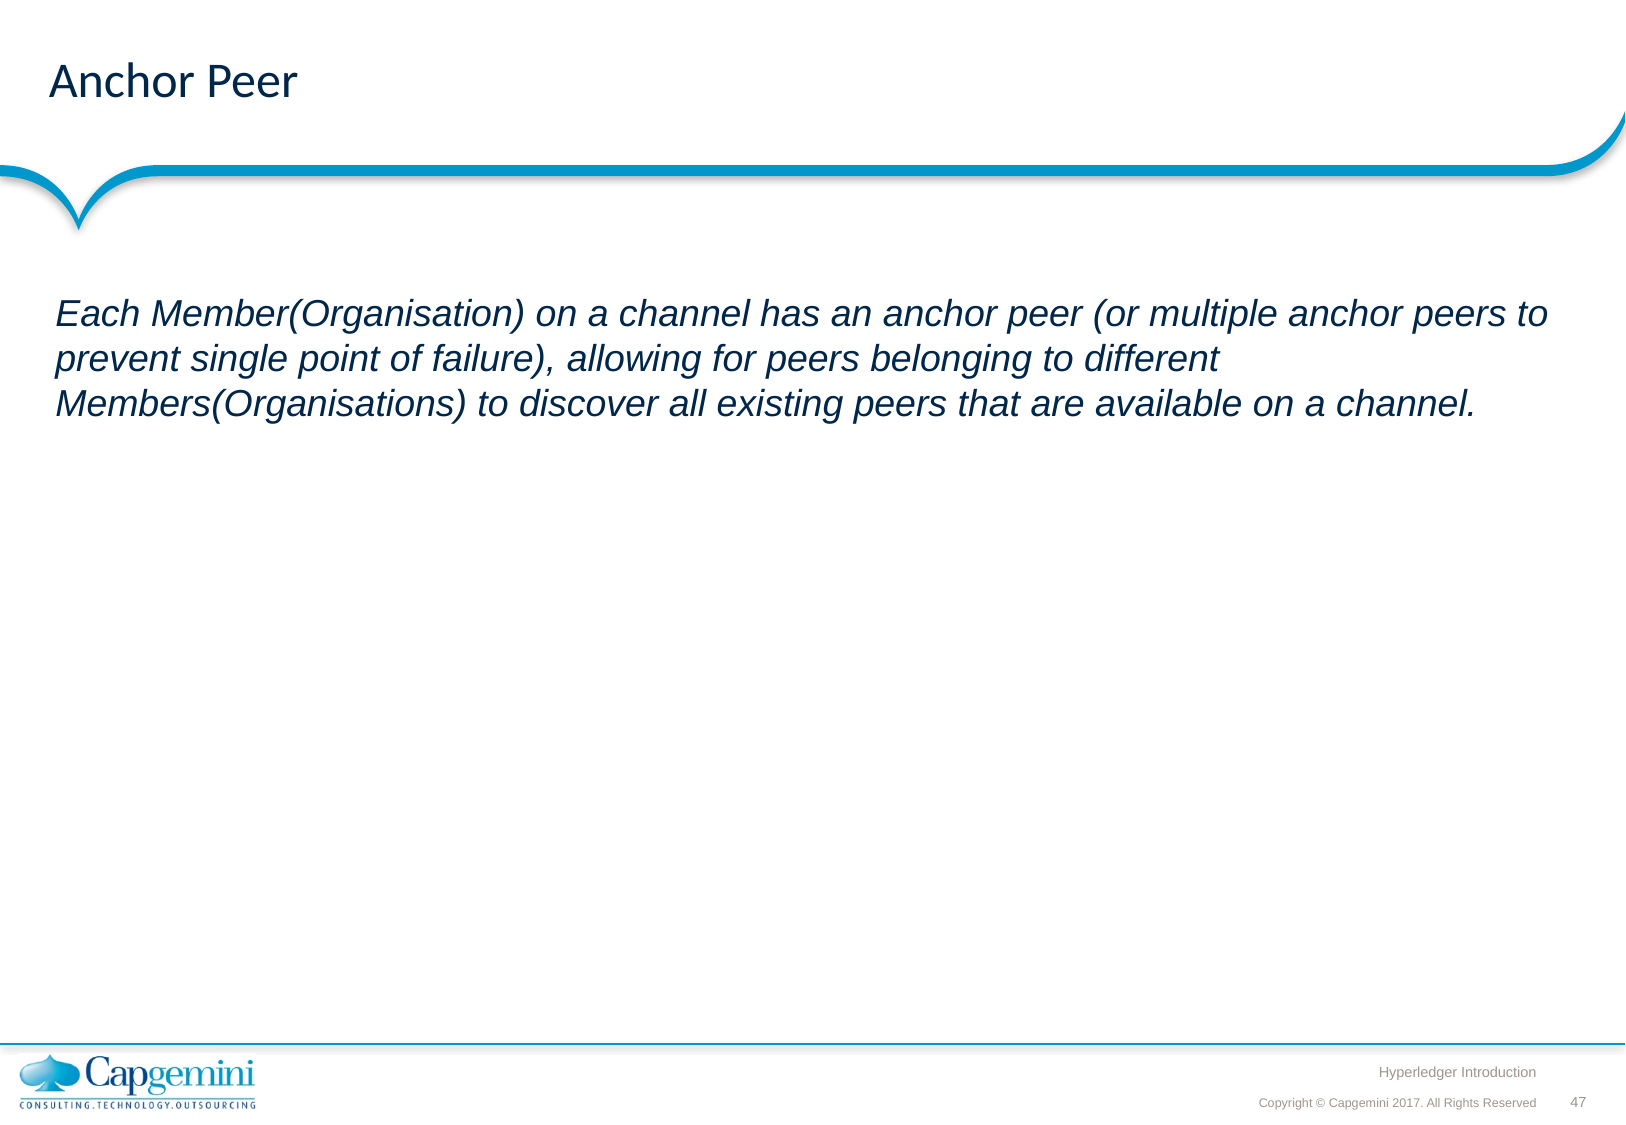

# Anchor Peer
Each Member(Organisation) on a channel has an anchor peer (or multiple anchor peers to prevent single point of failure), allowing for peers belonging to different Members(Organisations) to discover all existing peers that are available on a channel.